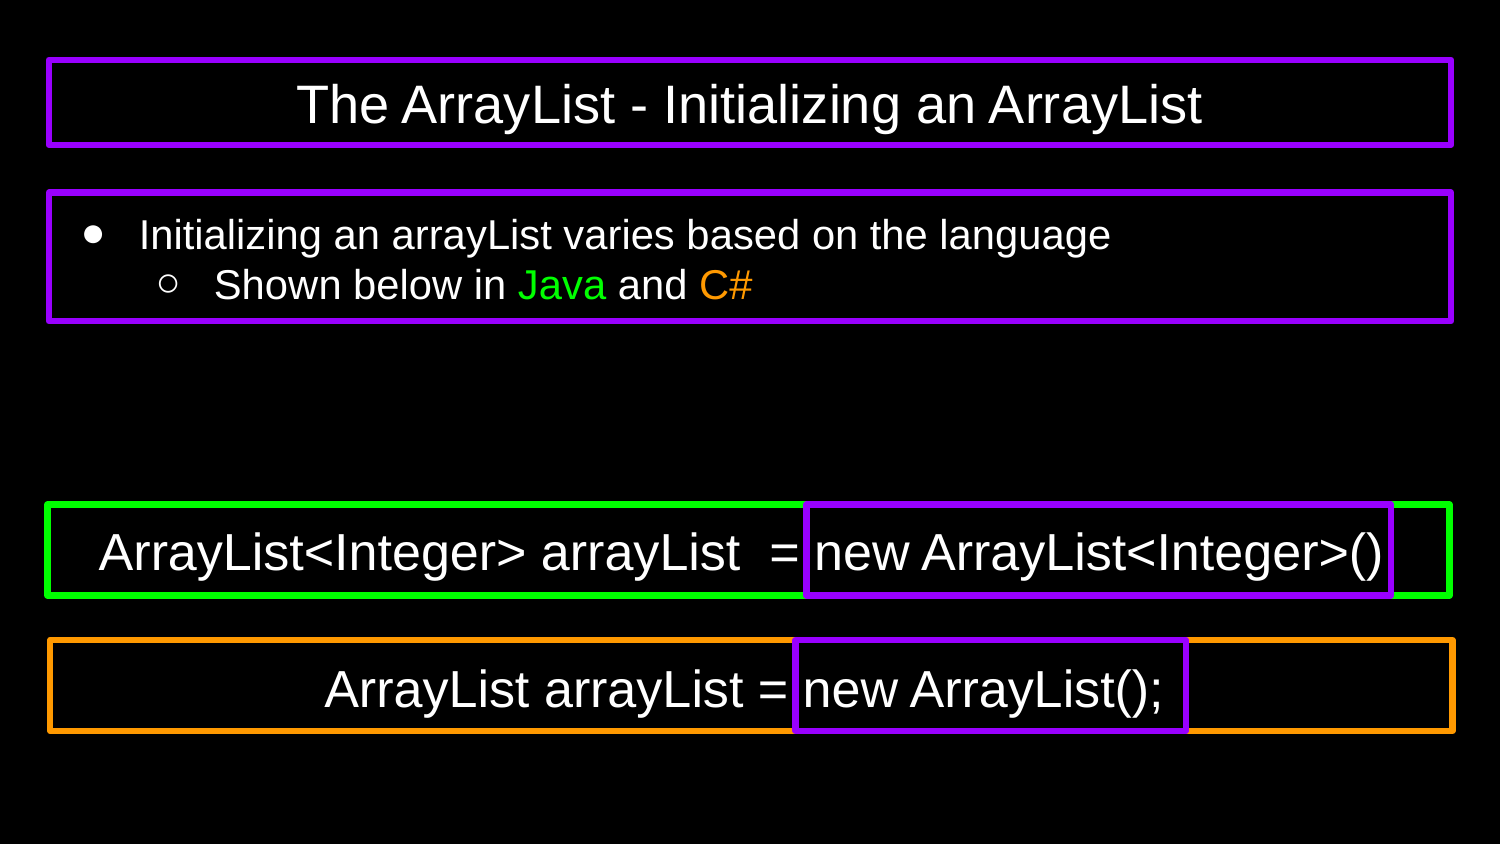

# The ArrayList - Initializing an ArrayList
Initializing an arrayList varies based on the language
Shown below in Java and C#
ArrayList<Integer> arrayList  = new ArrayList<Integer>();

ArrayList arrayList = new ArrayList();